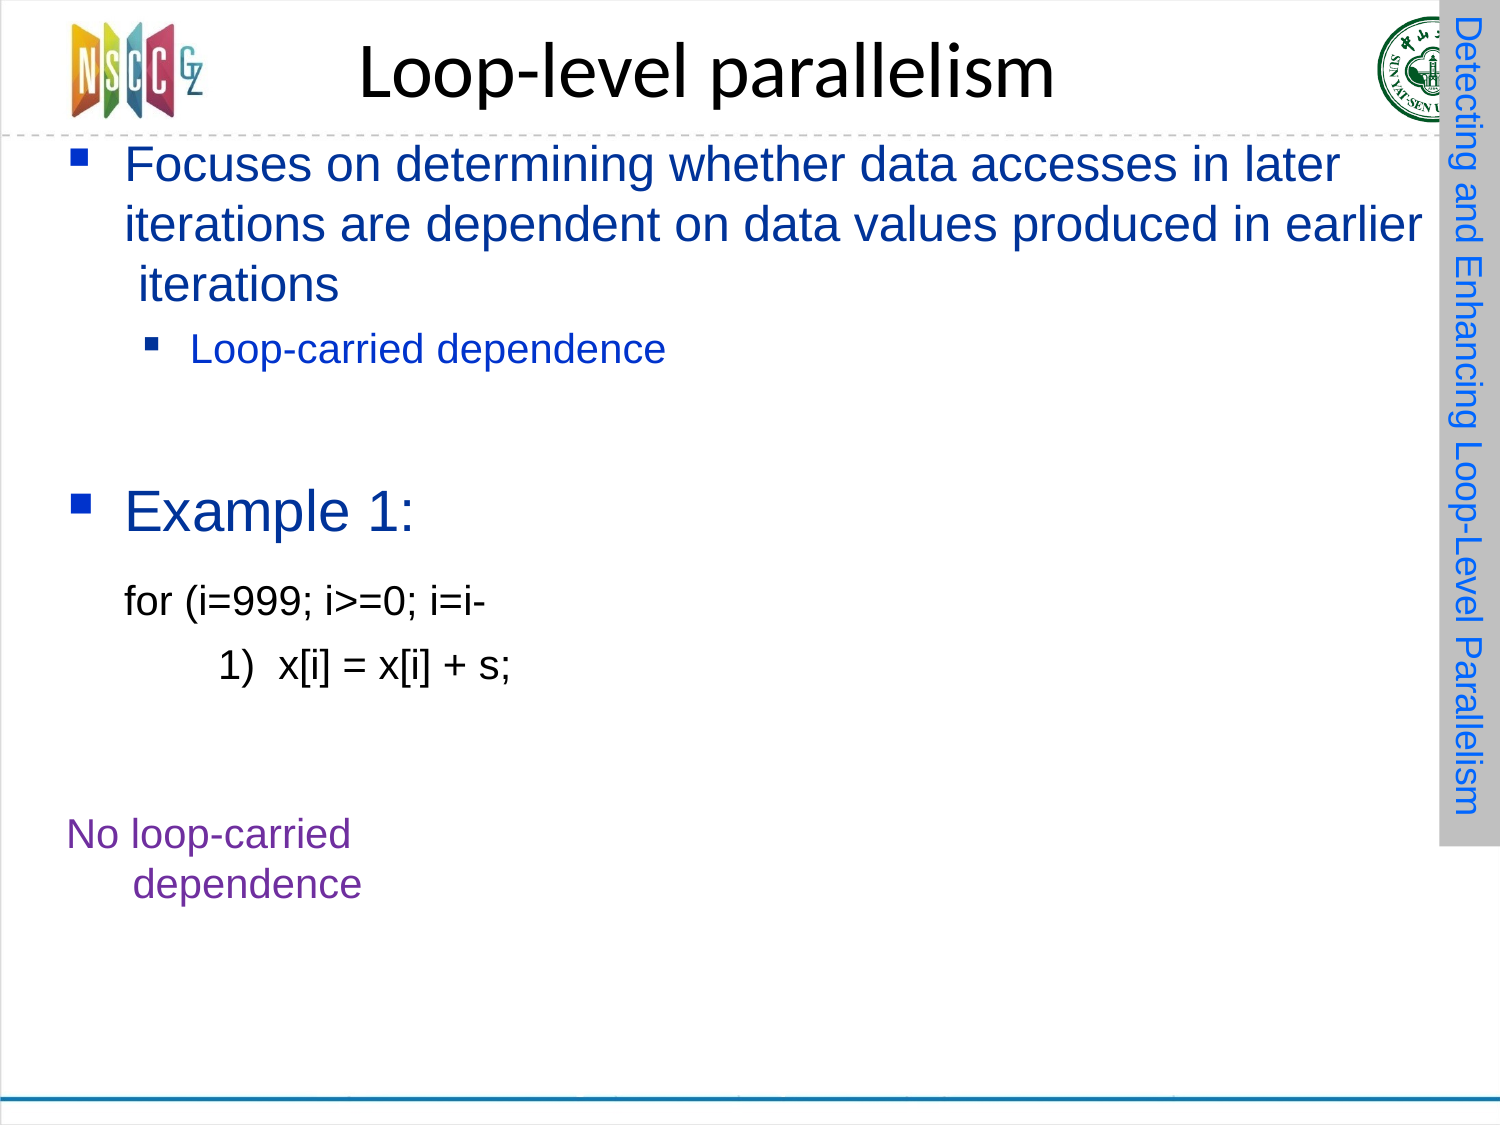

Detecting and Enhancing Loop-Level Parallelism
# Loop-level parallelism
Focuses on determining whether data accesses in later  iterations are dependent on data values produced in earlier  iterations
Loop-carried dependence

Example 1:
for (i=999; i>=0; i=i-1)  x[i] = x[i] + s;

No loop-carried dependence